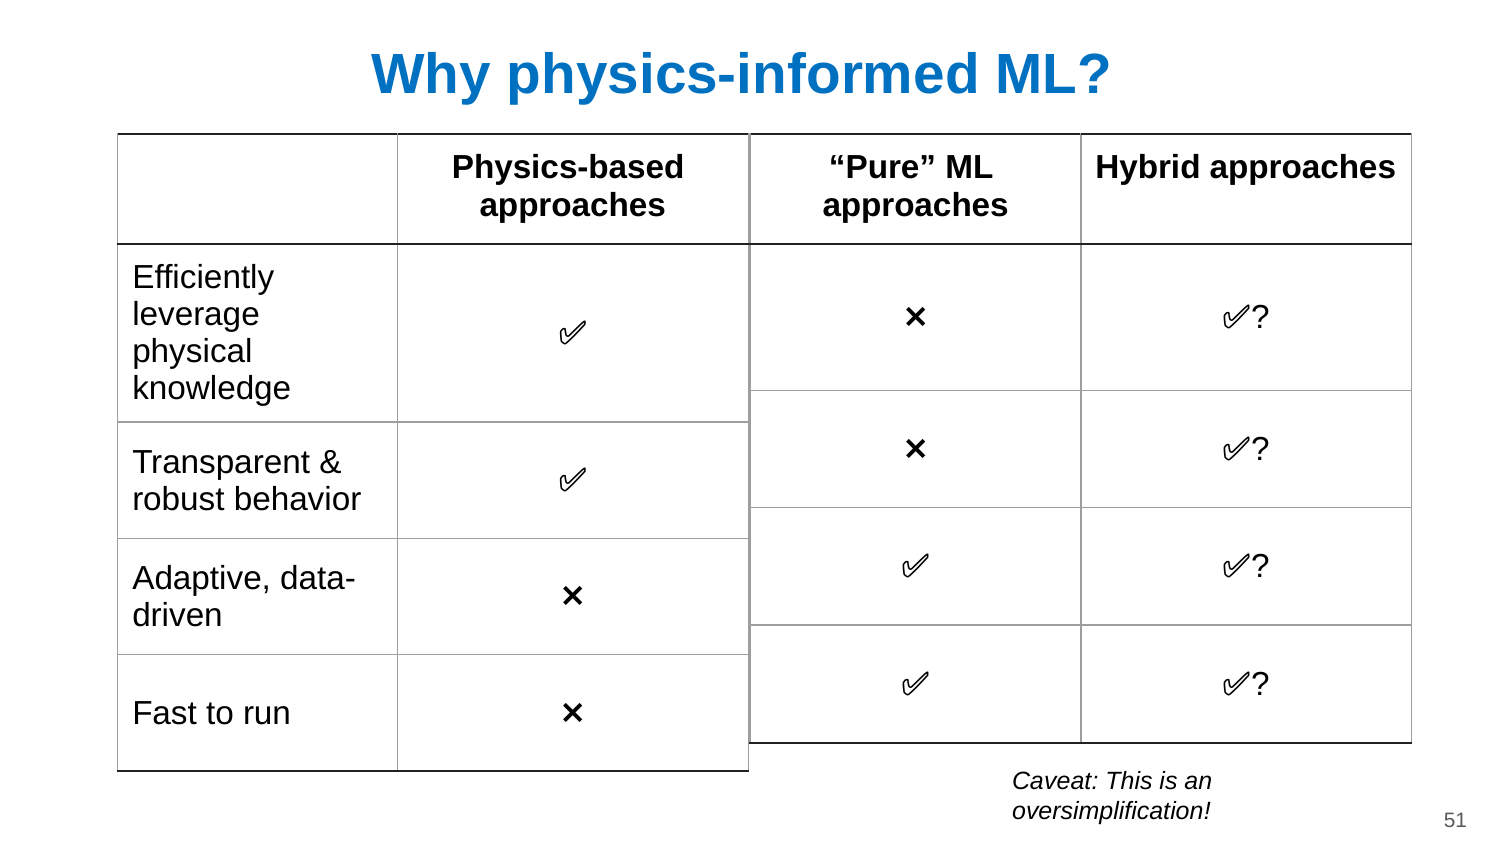

# Why physics-informed ML?
|  | Physics-based approaches |
| --- | --- |
| Efficiently leverage physical knowledge | ✅ |
| Transparent & robust behavior | ✅ |
| Adaptive, data-driven | ❌ |
| Fast to run | ❌ |
| Hybrid approaches |
| --- |
| ✅? |
| ✅? |
| ✅? |
| ✅? |
| “Pure” ML approaches |
| --- |
| ❌ |
| ❌ |
| ✅ |
| ✅ |
Caveat: This is an oversimplification!
51